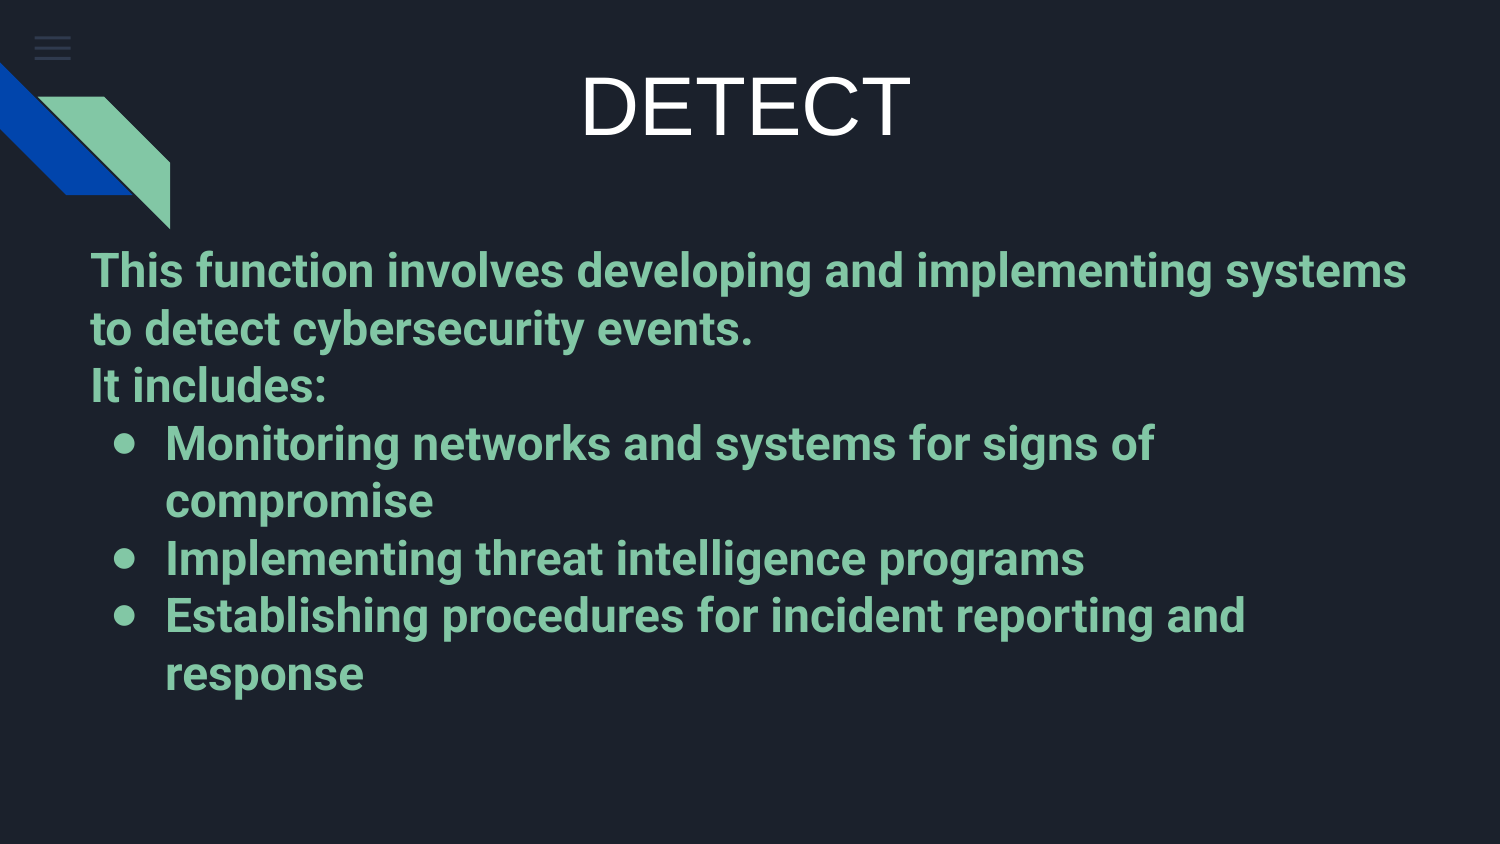

DETECT
This function involves developing and implementing systems to detect cybersecurity events.
It includes:
Monitoring networks and systems for signs of compromise
Implementing threat intelligence programs
Establishing procedures for incident reporting and response